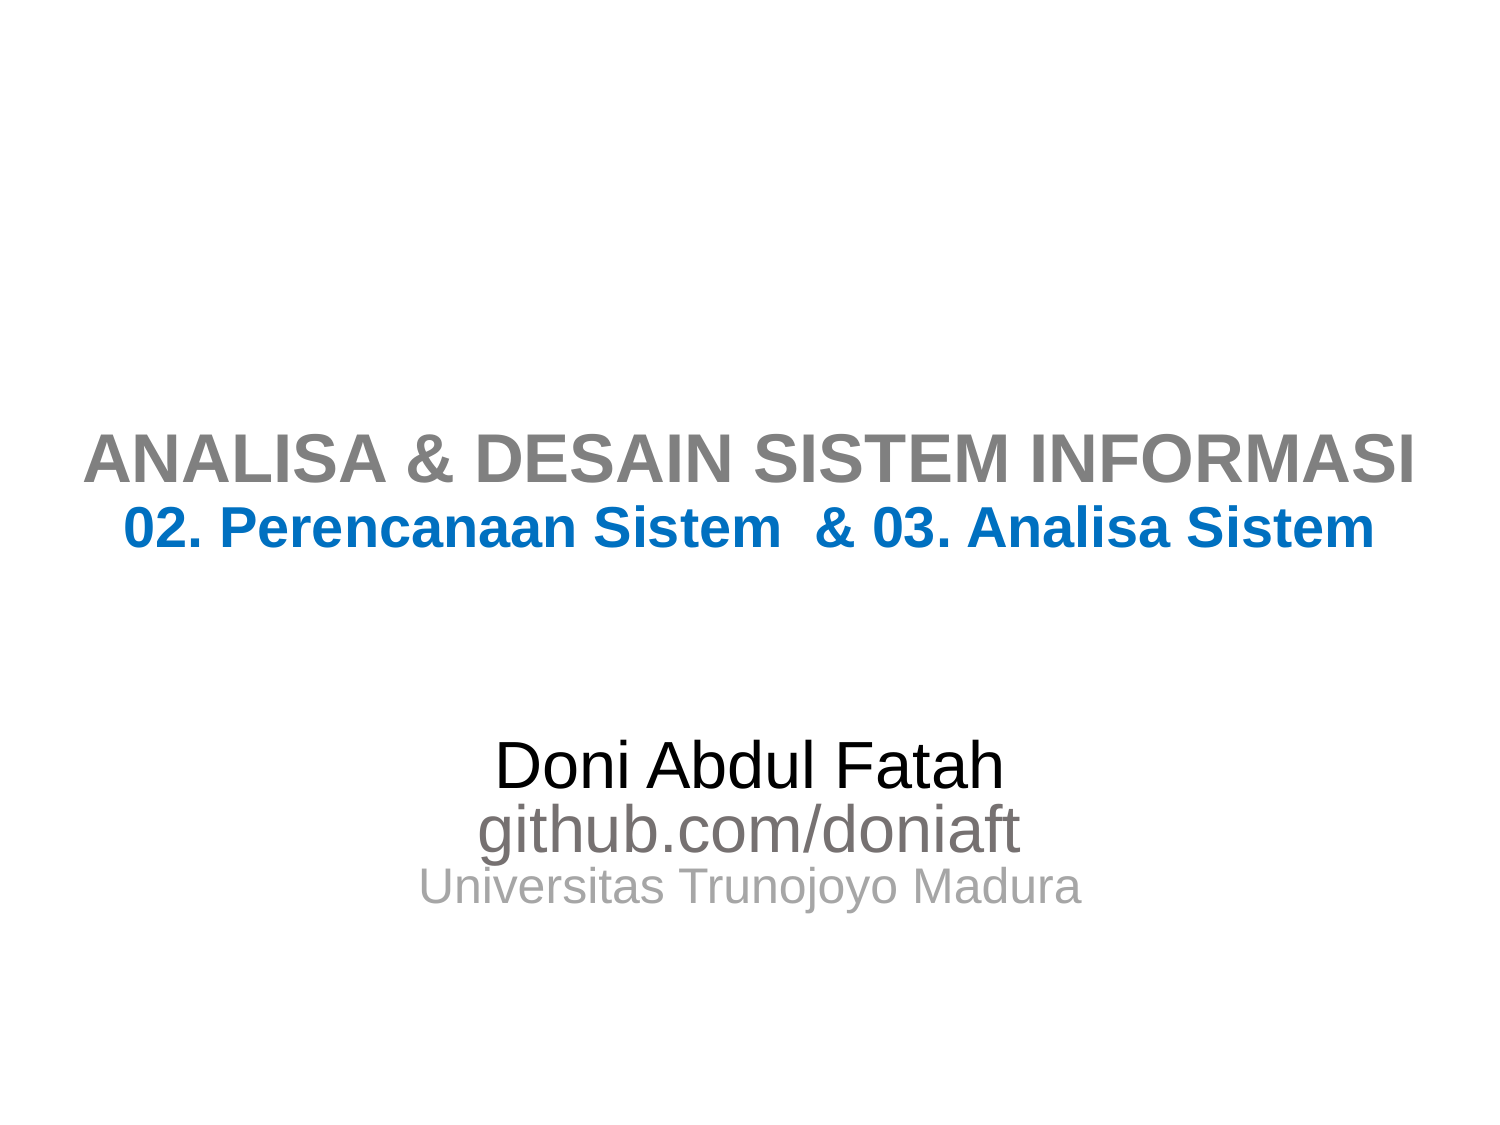

# ANALISA & DESAIN SISTEM INFORMASI 02. Perencanaan Sistem  & 03. Analisa Sistem
Doni Abdul Fatah
github.com/doniaft
Universitas Trunojoyo Madura